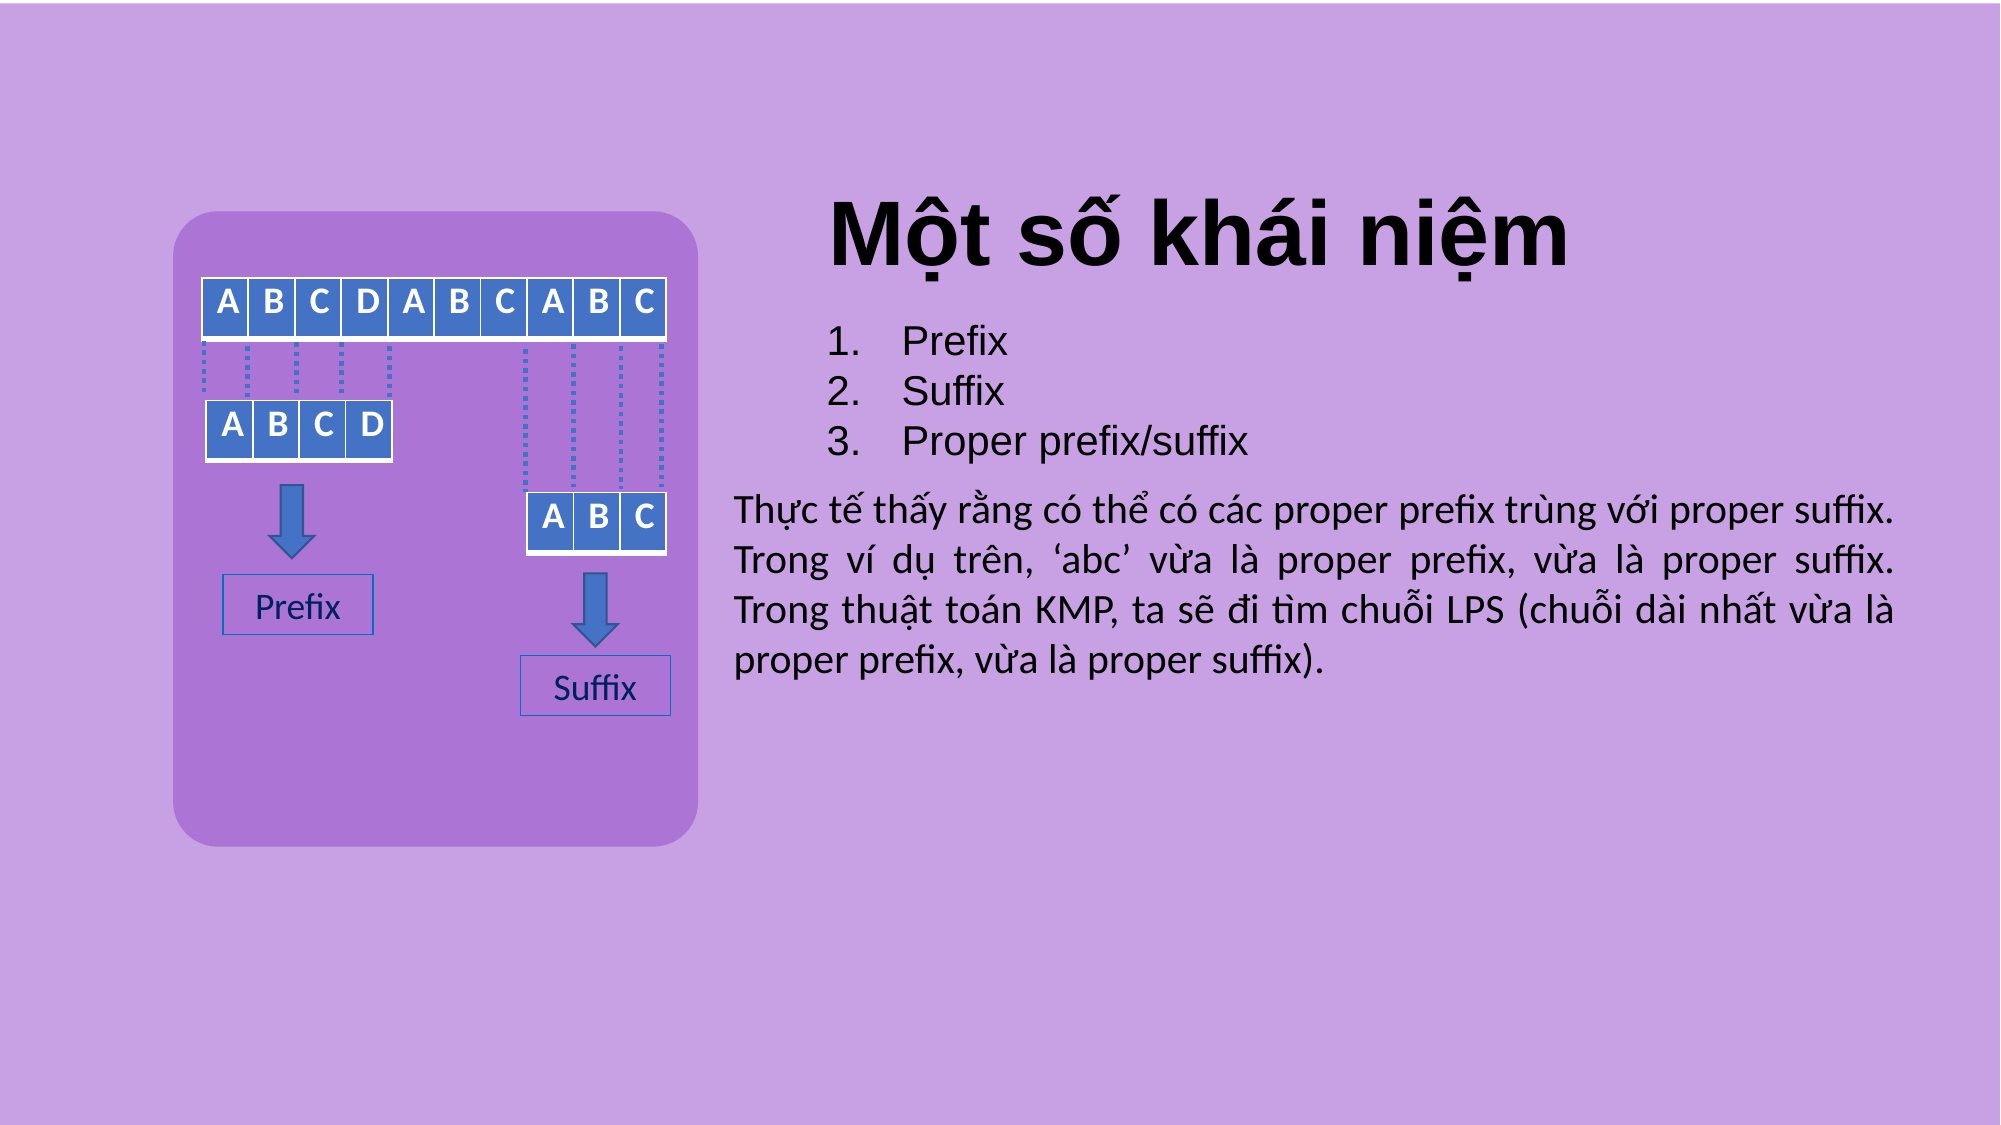

NỘI DUNG 4 Ý 2
Thuyết trình ở đây

Một số khái niệm

| A | B | C | D | A | B | C | A | B | C |
| --- | --- | --- | --- | --- | --- | --- | --- | --- | --- |
Nội dung 4

Prefix
Suffix
Proper prefix/suffix
| A | B | C | D |
| --- | --- | --- | --- |
Chủ đề nội dung 4

Thực tế thấy rằng có thể có các proper prefix trùng với proper suffix. Trong ví dụ trên, ‘abc’ vừa là proper prefix, vừa là proper suffix. Trong thuật toán KMP, ta sẽ đi tìm chuỗi LPS (chuỗi dài nhất vừa là proper prefix, vừa là proper suffix).

| A | B | C |
| --- | --- | --- |

Prefix
Suffix